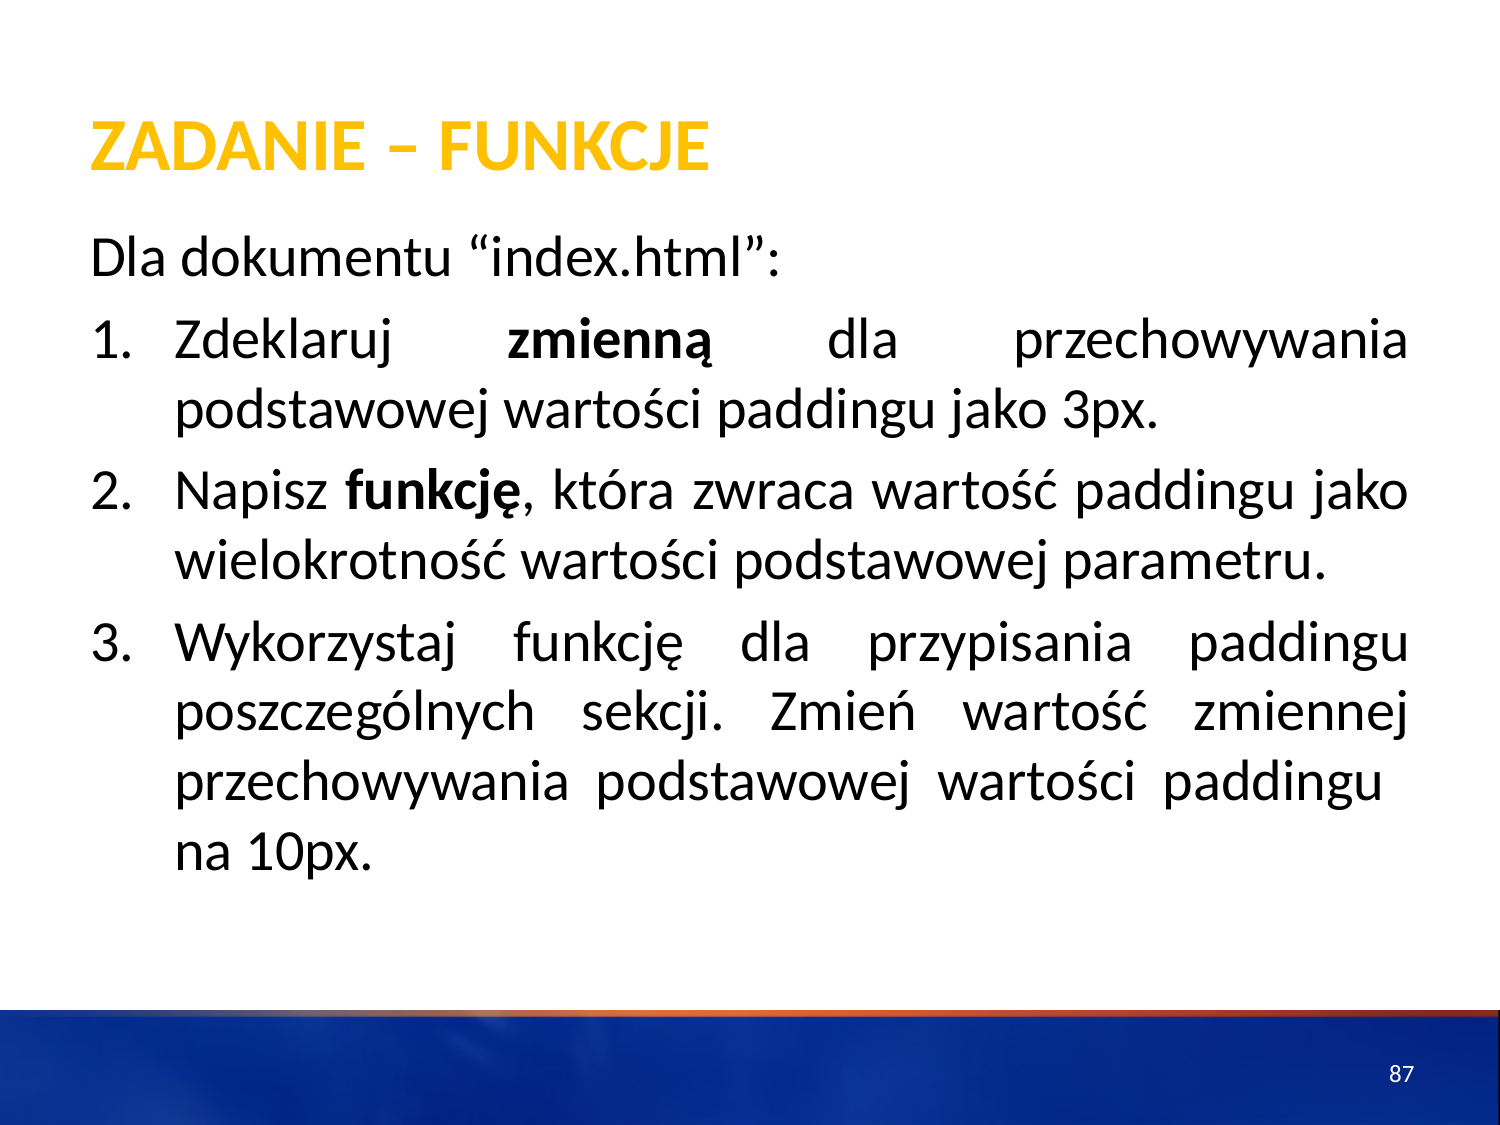

# ZADANIE – Funkcje
Dla dokumentu “index.html”:
Zdeklaruj zmienną dla przechowywania podstawowej wartości paddingu jako 3px.
Napisz funkcję, która zwraca wartość paddingu jako wielokrotność wartości podstawowej parametru.
Wykorzystaj funkcję dla przypisania paddingu poszczególnych sekcji. Zmień wartość zmiennej przechowywania podstawowej wartości paddingu  na 10px.

87